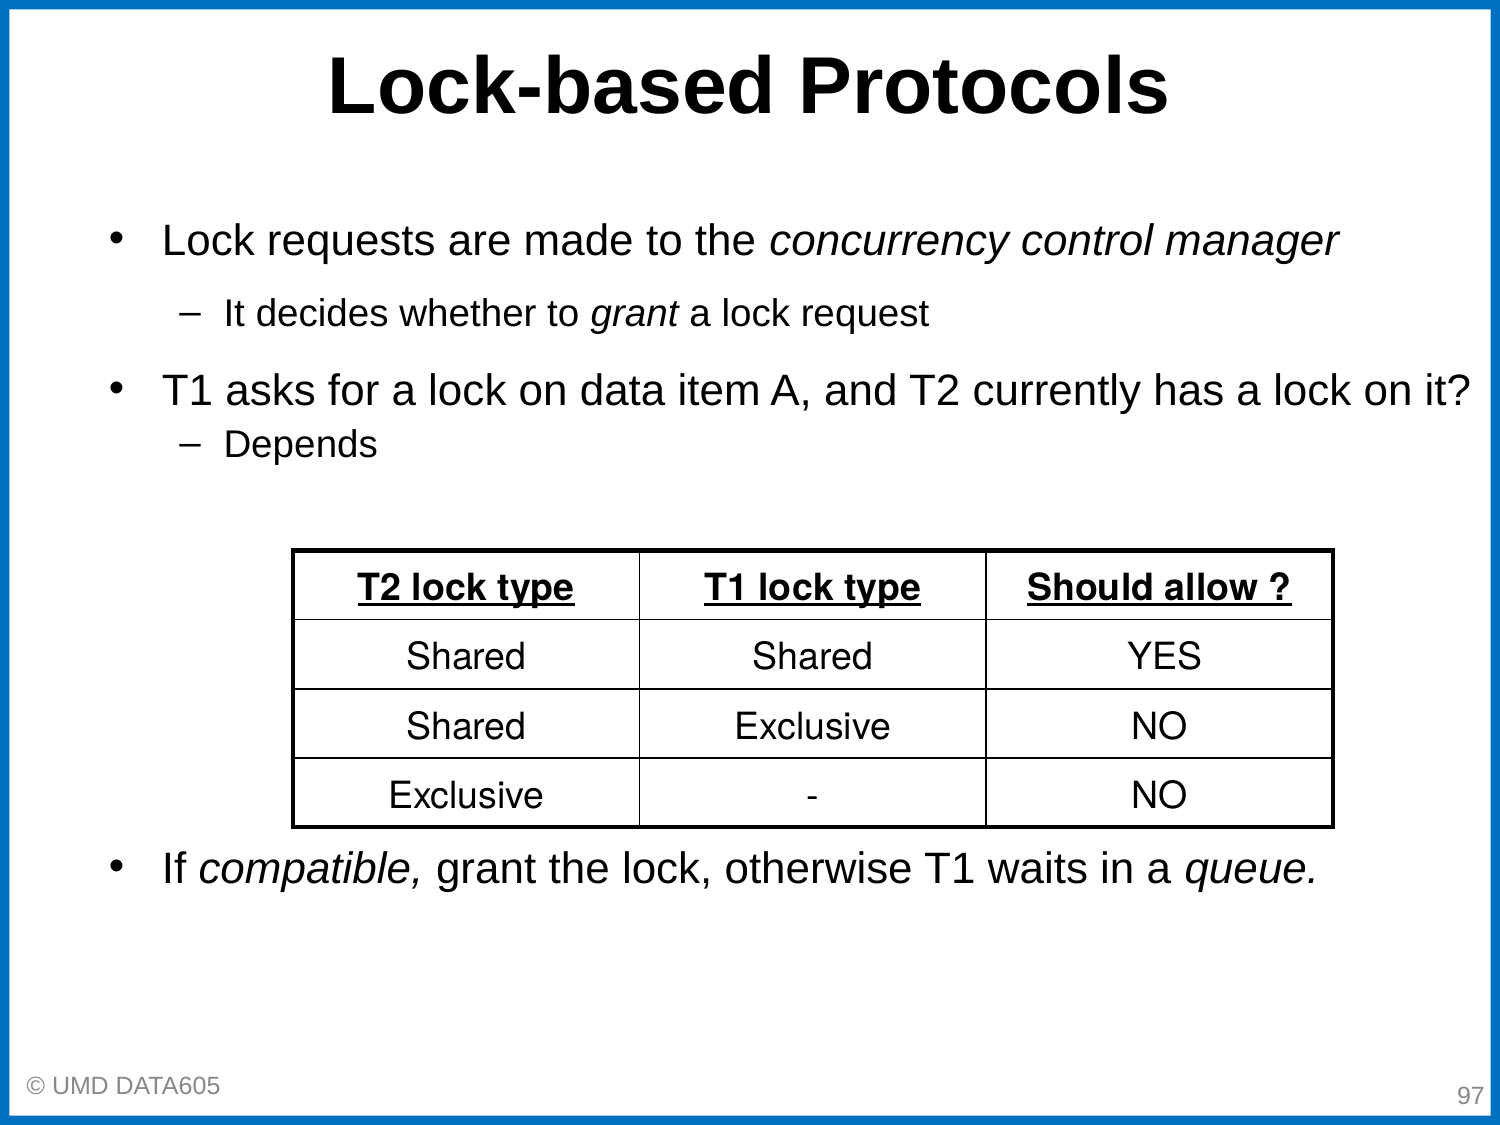

# Lock-based Protocols
Lock requests are made to the concurrency control manager
It decides whether to grant a lock request
T1 asks for a lock on data item A, and T2 currently has a lock on it?
Depends

If compatible, grant the lock, otherwise T1 waits in a queue.

| T2 lock type | T1 lock type | Should allow ? |
| --- | --- | --- |
| Shared | Shared | YES |
| Shared | Exclusive | NO |
| Exclusive | - | NO |
97